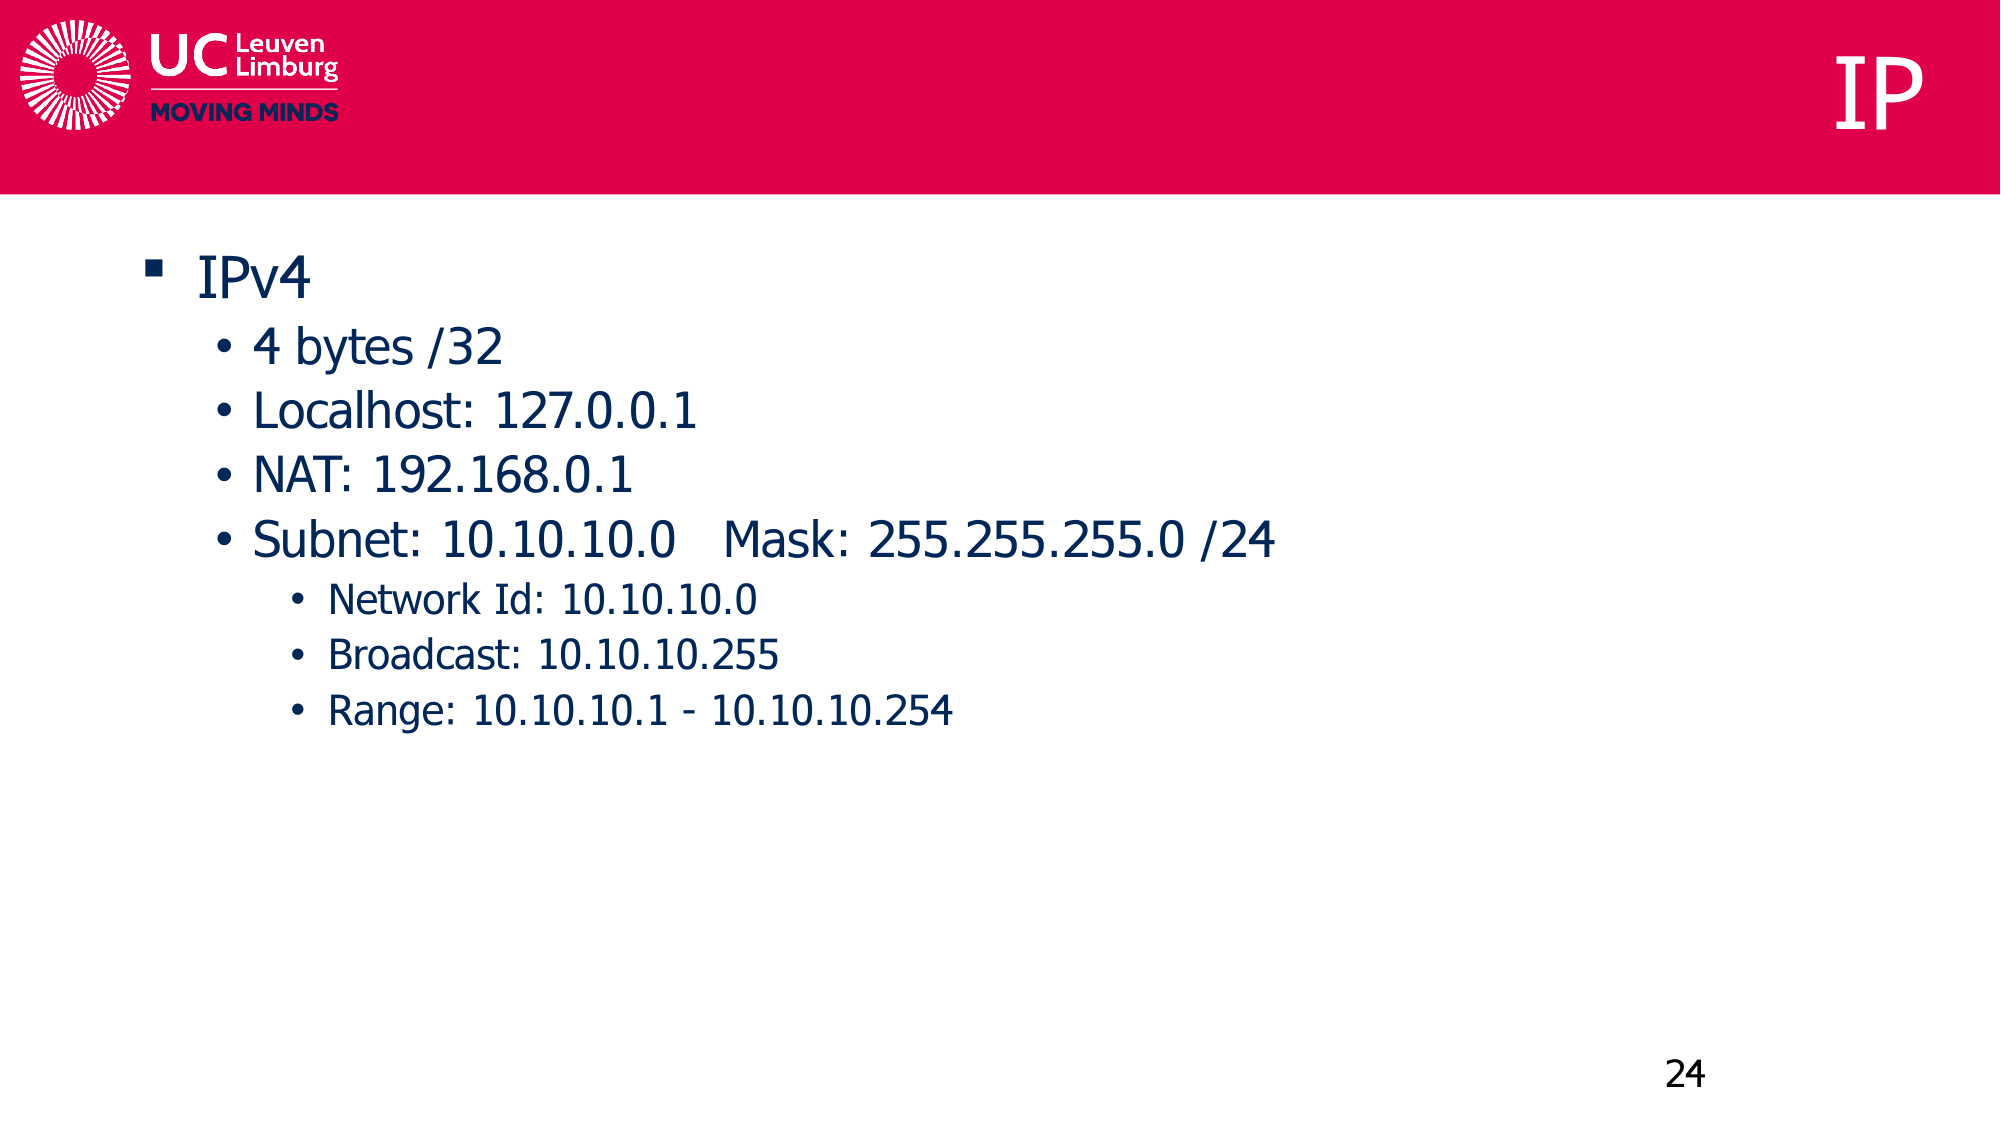

# IP
IPv4
4 bytes /32
Localhost: 127.0.0.1
NAT: 192.168.0.1
Subnet: 10.10.10.0   Mask: 255.255.255.0 /24
Network Id: 10.10.10.0
Broadcast: 10.10.10.255
Range: 10.10.10.1 - 10.10.10.254

24